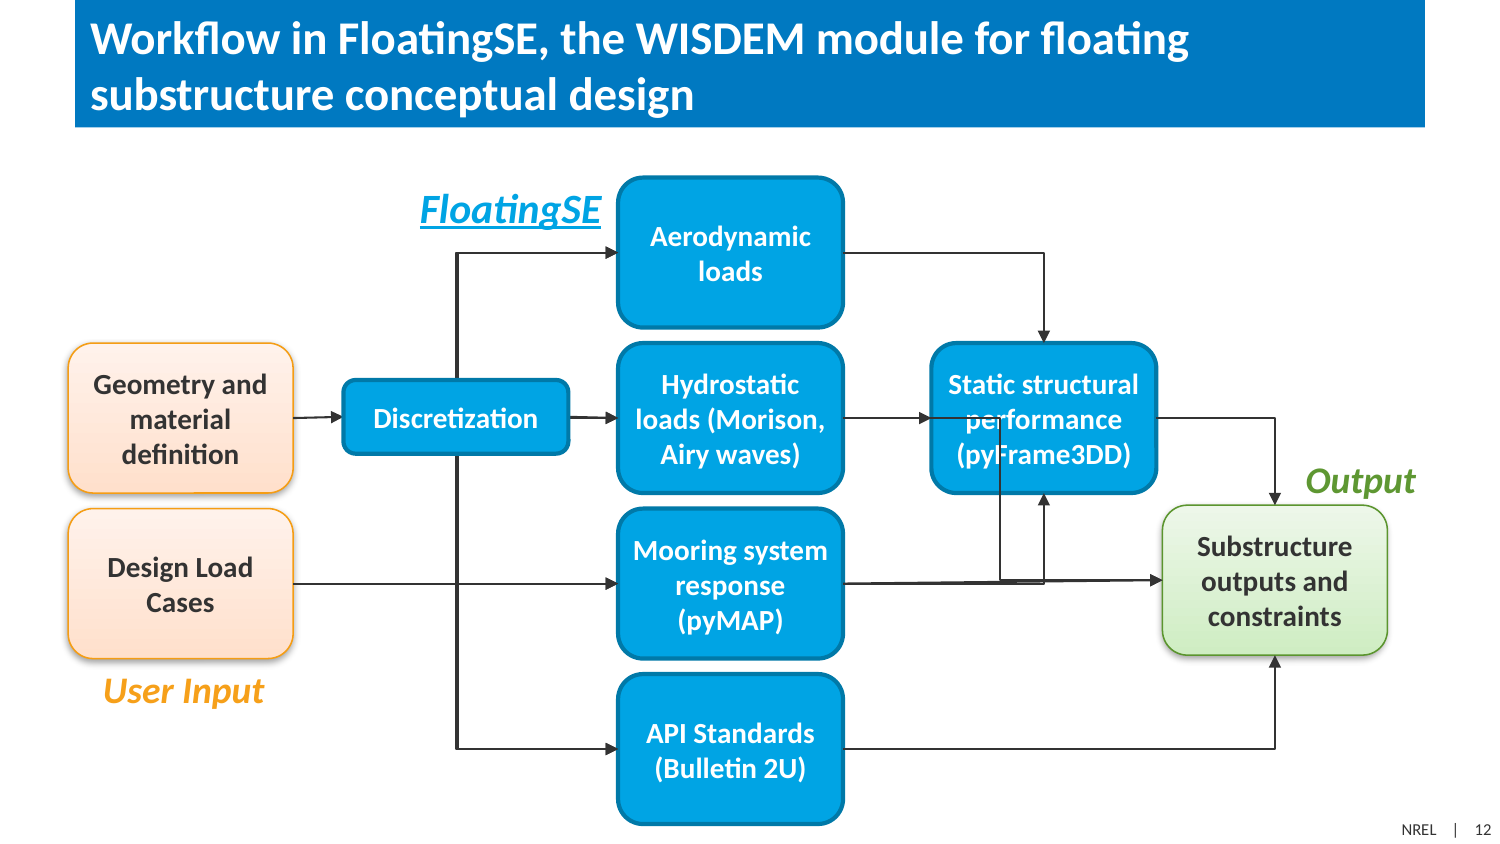

# Workflow in FloatingSE, the WISDEM module for floating substructure conceptual design
FloatingSE
Aerodynamic loads
Geometry and material definition
Hydrostatic loads (Morison, Airy waves)
Static structural performance (pyFrame3DD)
Discretization
Output
Substructure outputs and constraints
Design Load Cases
Mooring system response (pyMAP)
User Input
API Standards (Bulletin 2U)